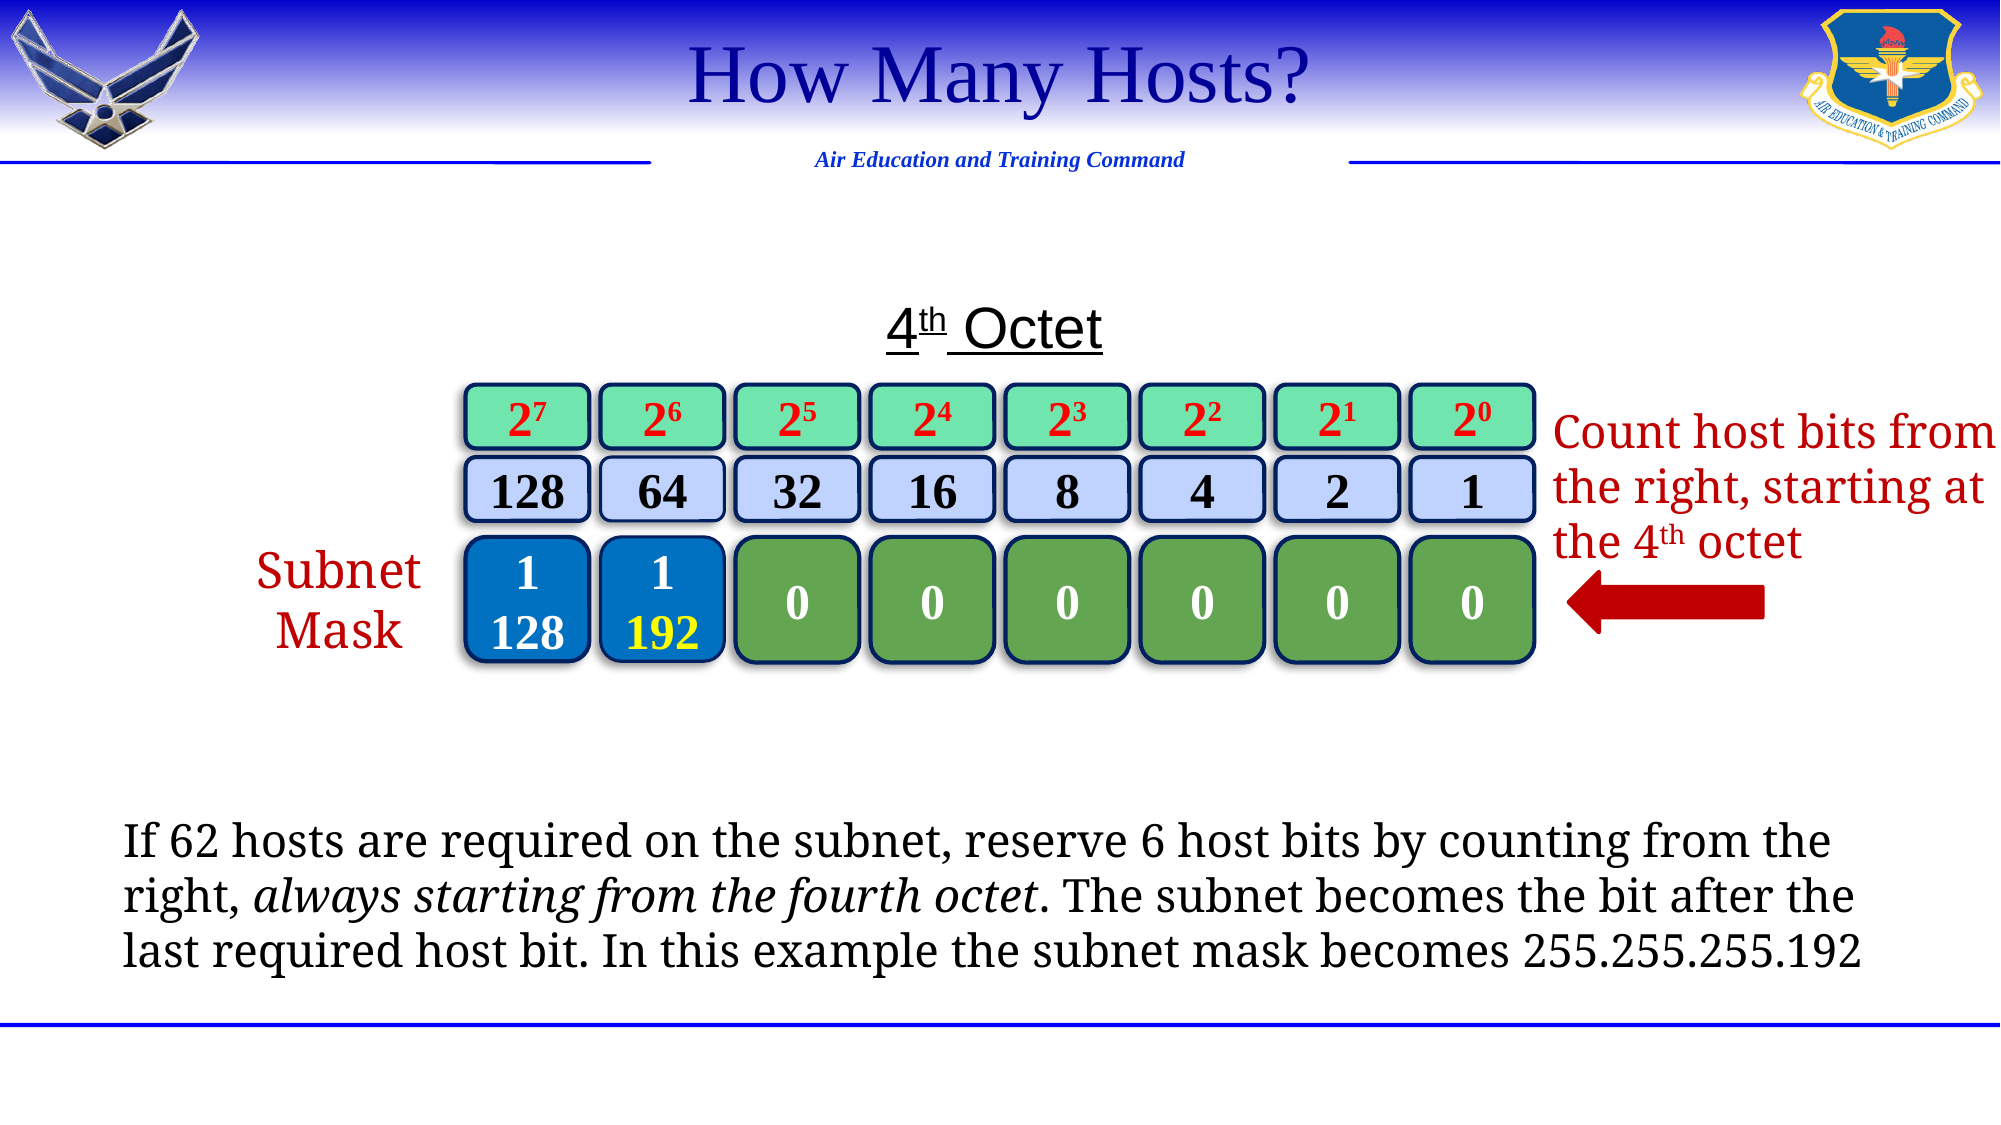

# How Many Hosts?
4th Octet
27
26
25
24
23
22
21
20
Count host bits from
the right, starting at
the 4th octet
128
64
32
16
8
4
2
1
Subnet
Mask
1
128
1
192
0
0
0
0
0
0

If 62 hosts are required on the subnet, reserve 6 host bits by counting from the
right, always starting from the fourth octet. The subnet becomes the bit after the
last required host bit. In this example the subnet mask becomes 255.255.255.192